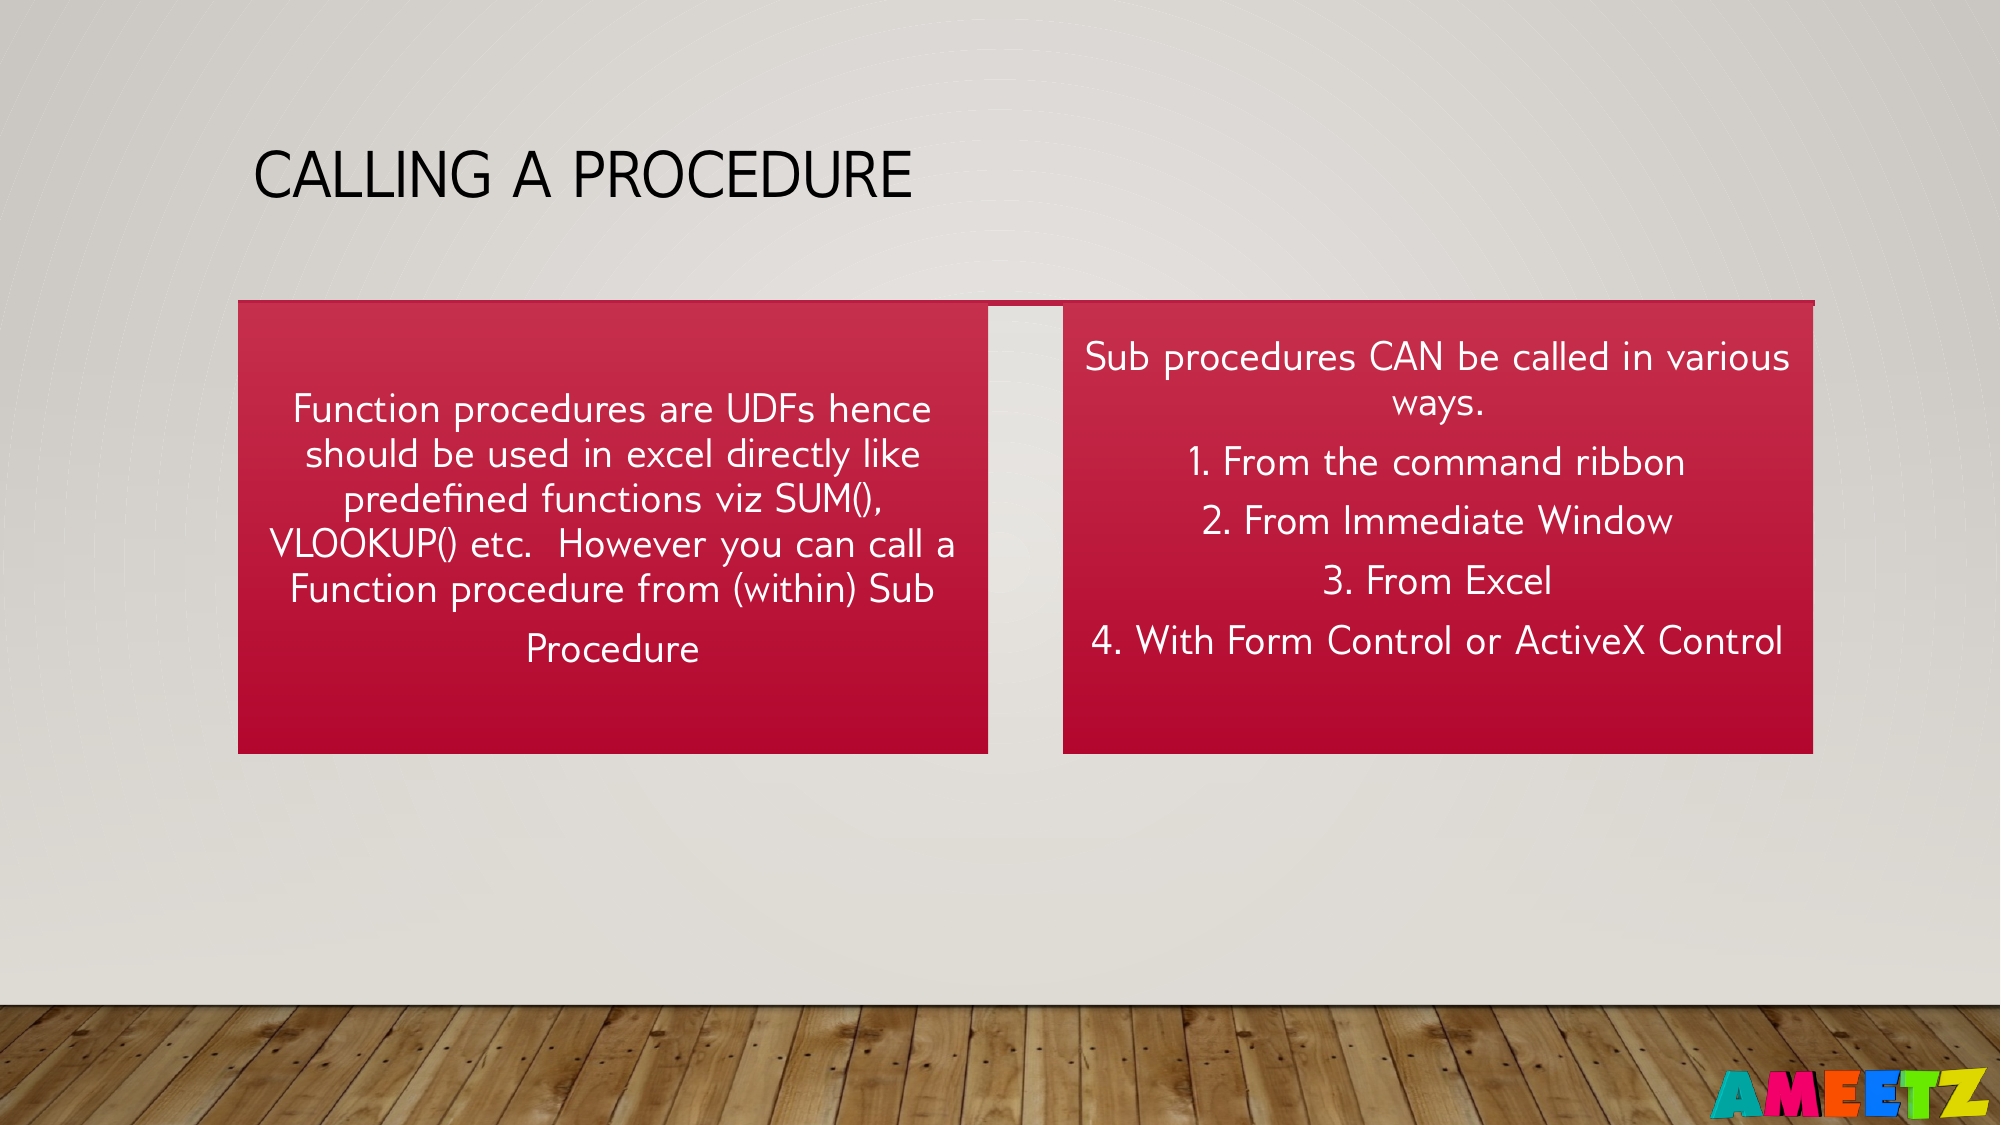

# calling A PROCEDURE
Function procedures are UDFs hence should be used in excel directly like predefined functions viz SUM(), VLOOKUP() etc.  However you can call a Function procedure from (within) Sub
Procedure
Sub procedures CAN be called in various ways.
1. From the command ribbon
2. From Immediate Window
3. From Excel
4. With Form Control or ActiveX Control